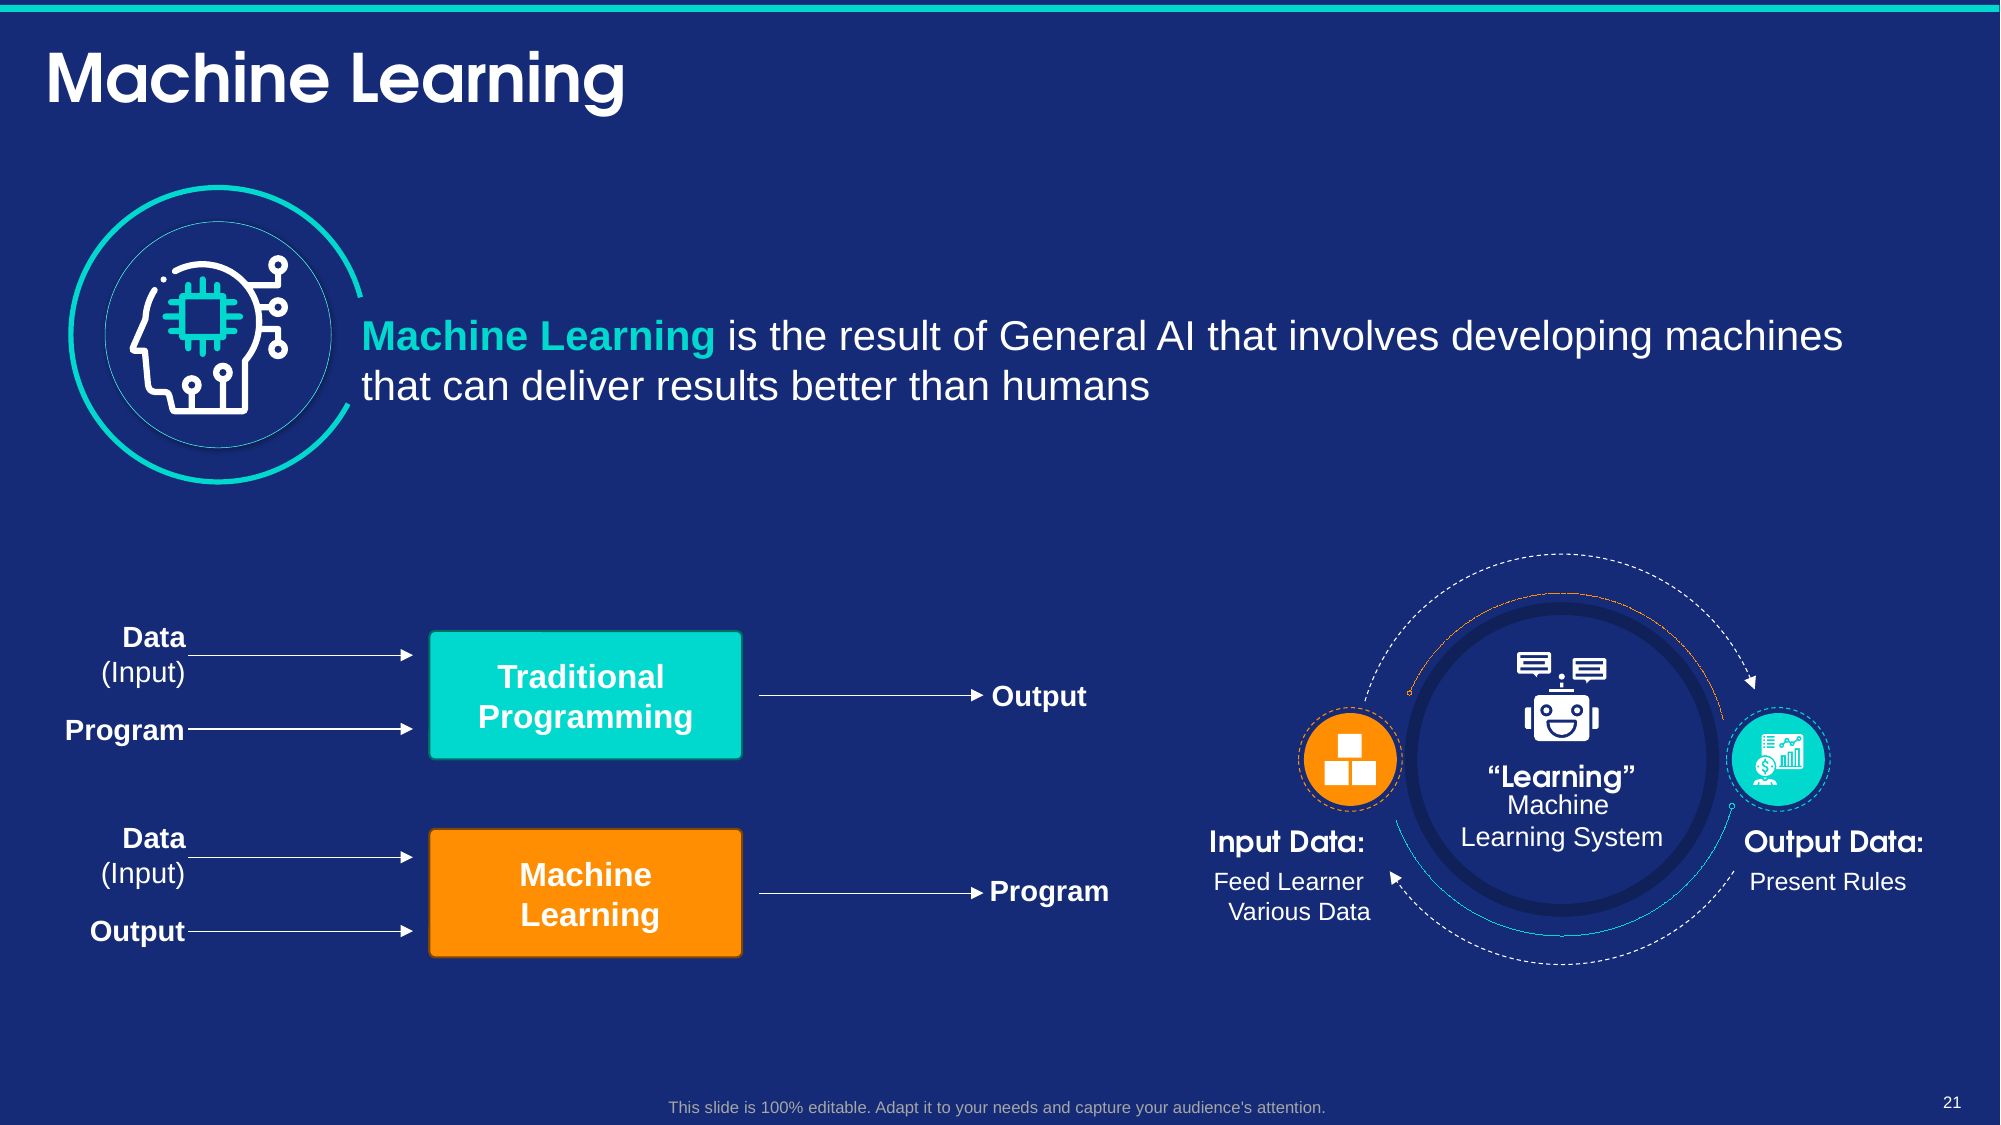

# Machine Learning

Machine Learning is the result of General AI that involves developing machines that can deliver results better than humans

“Learning”
Machine
Learning System

Output Data:
Present Rules
Input Data:
Feed Learner
Various Data
Data
(Input)
Program

Traditional
Programming
Output
Data
(Input)
Output

Machine
 Learning
Program
This slide is 100% editable. Adapt it to your needs and capture your audience's attention.
21